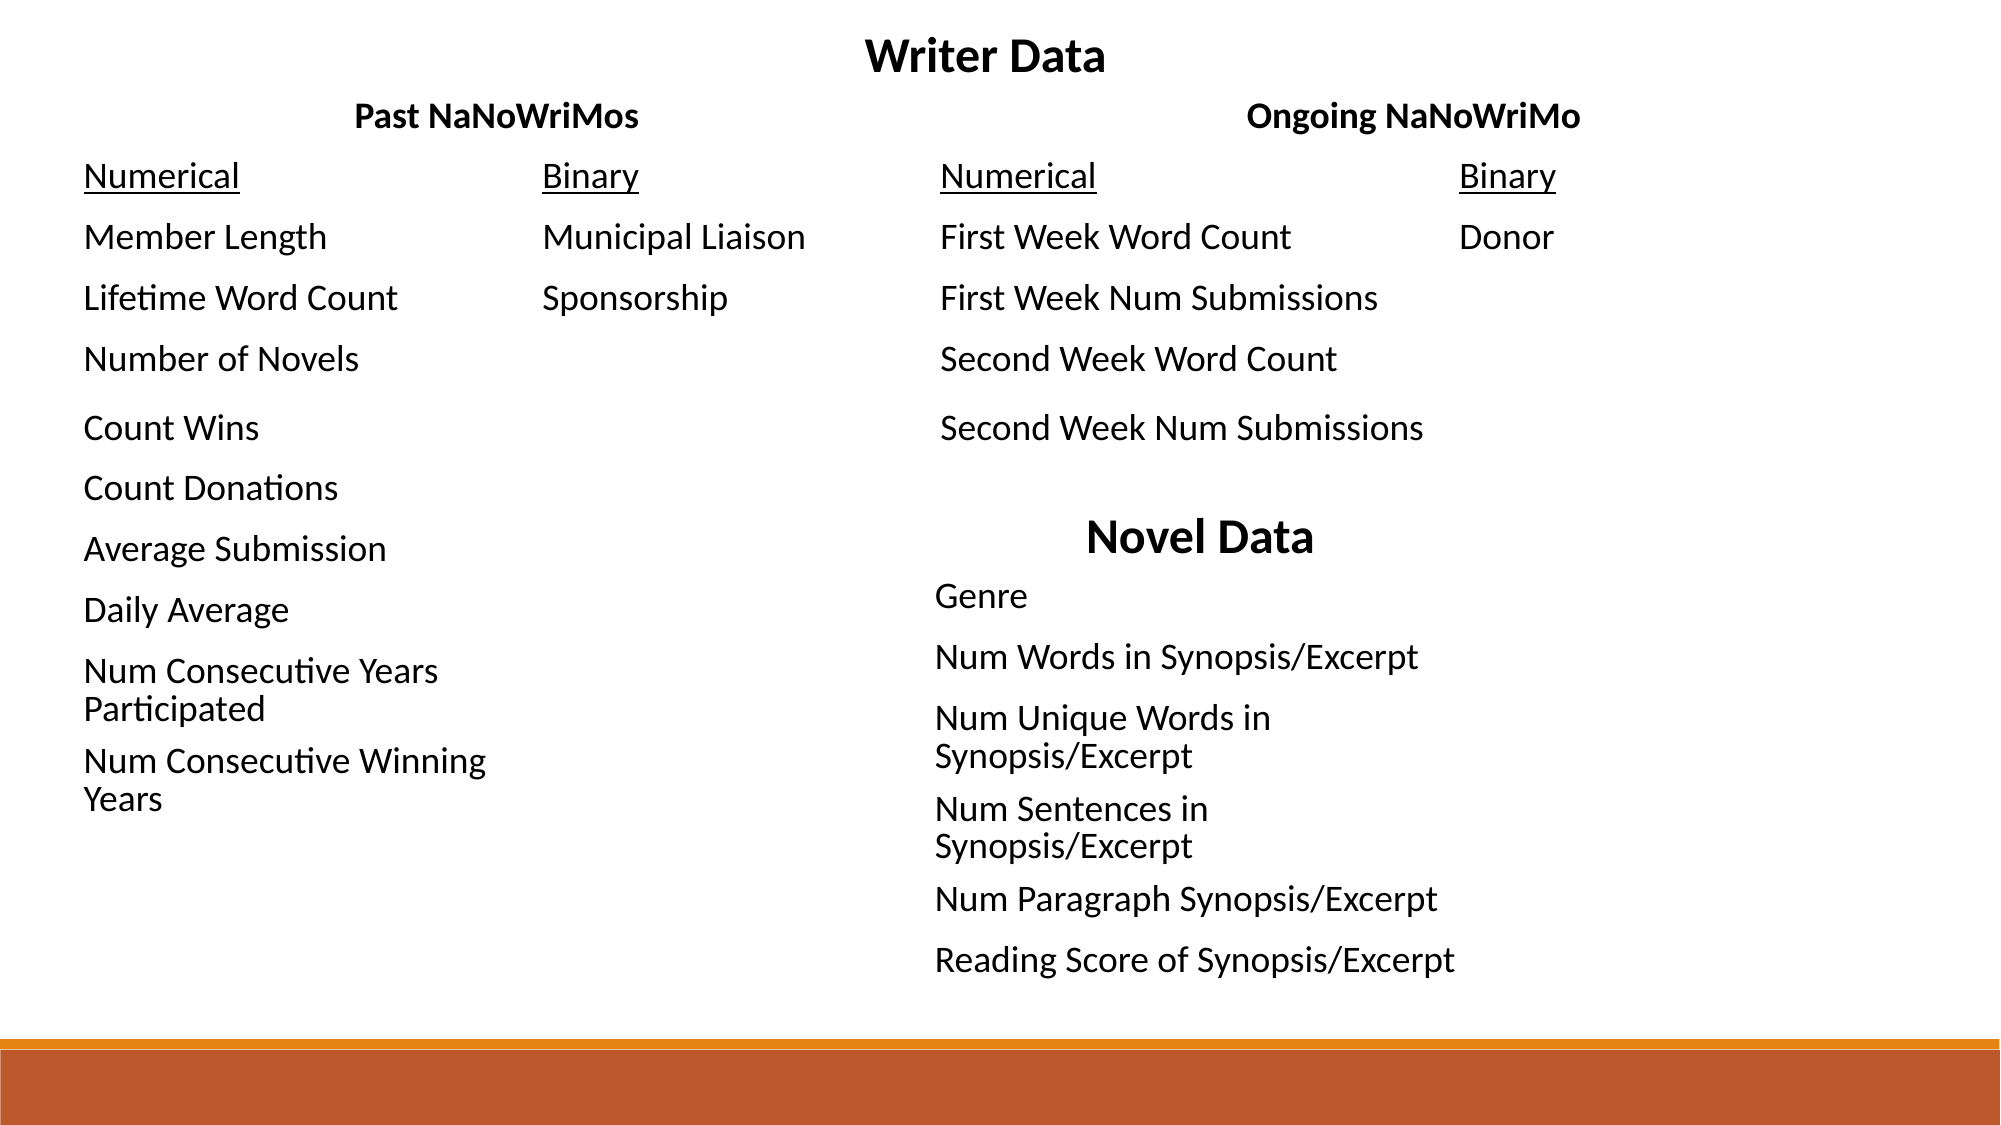

| Writer Data |  |  |  |
| --- | --- | --- | --- |
| Past NaNoWriMos |  | Ongoing NaNoWriMo |  |
| Numerical | Binary | Numerical | Binary |
| Member Length | Municipal Liaison | First Week Word Count | Donor |
| Lifetime Word Count | Sponsorship | First Week Num Submissions |  |
| Number of Novels |  | Second Week Word Count |  |
| Count Wins |  | Second Week Num Submissions |  |
| Count Donations |  |  |  |
| Average Submission |  |  |  |
| Daily Average |  |  |  |
| Num Consecutive Years Participated |  |  |  |
| Num Consecutive Winning Years |  |  |  |
| Novel Data |
| --- |
| Genre |
| Num Words in Synopsis/Excerpt |
| Num Unique Words in Synopsis/Excerpt |
| Num Sentences in Synopsis/Excerpt |
| Num Paragraph Synopsis/Excerpt |
| Reading Score of Synopsis/Excerpt |